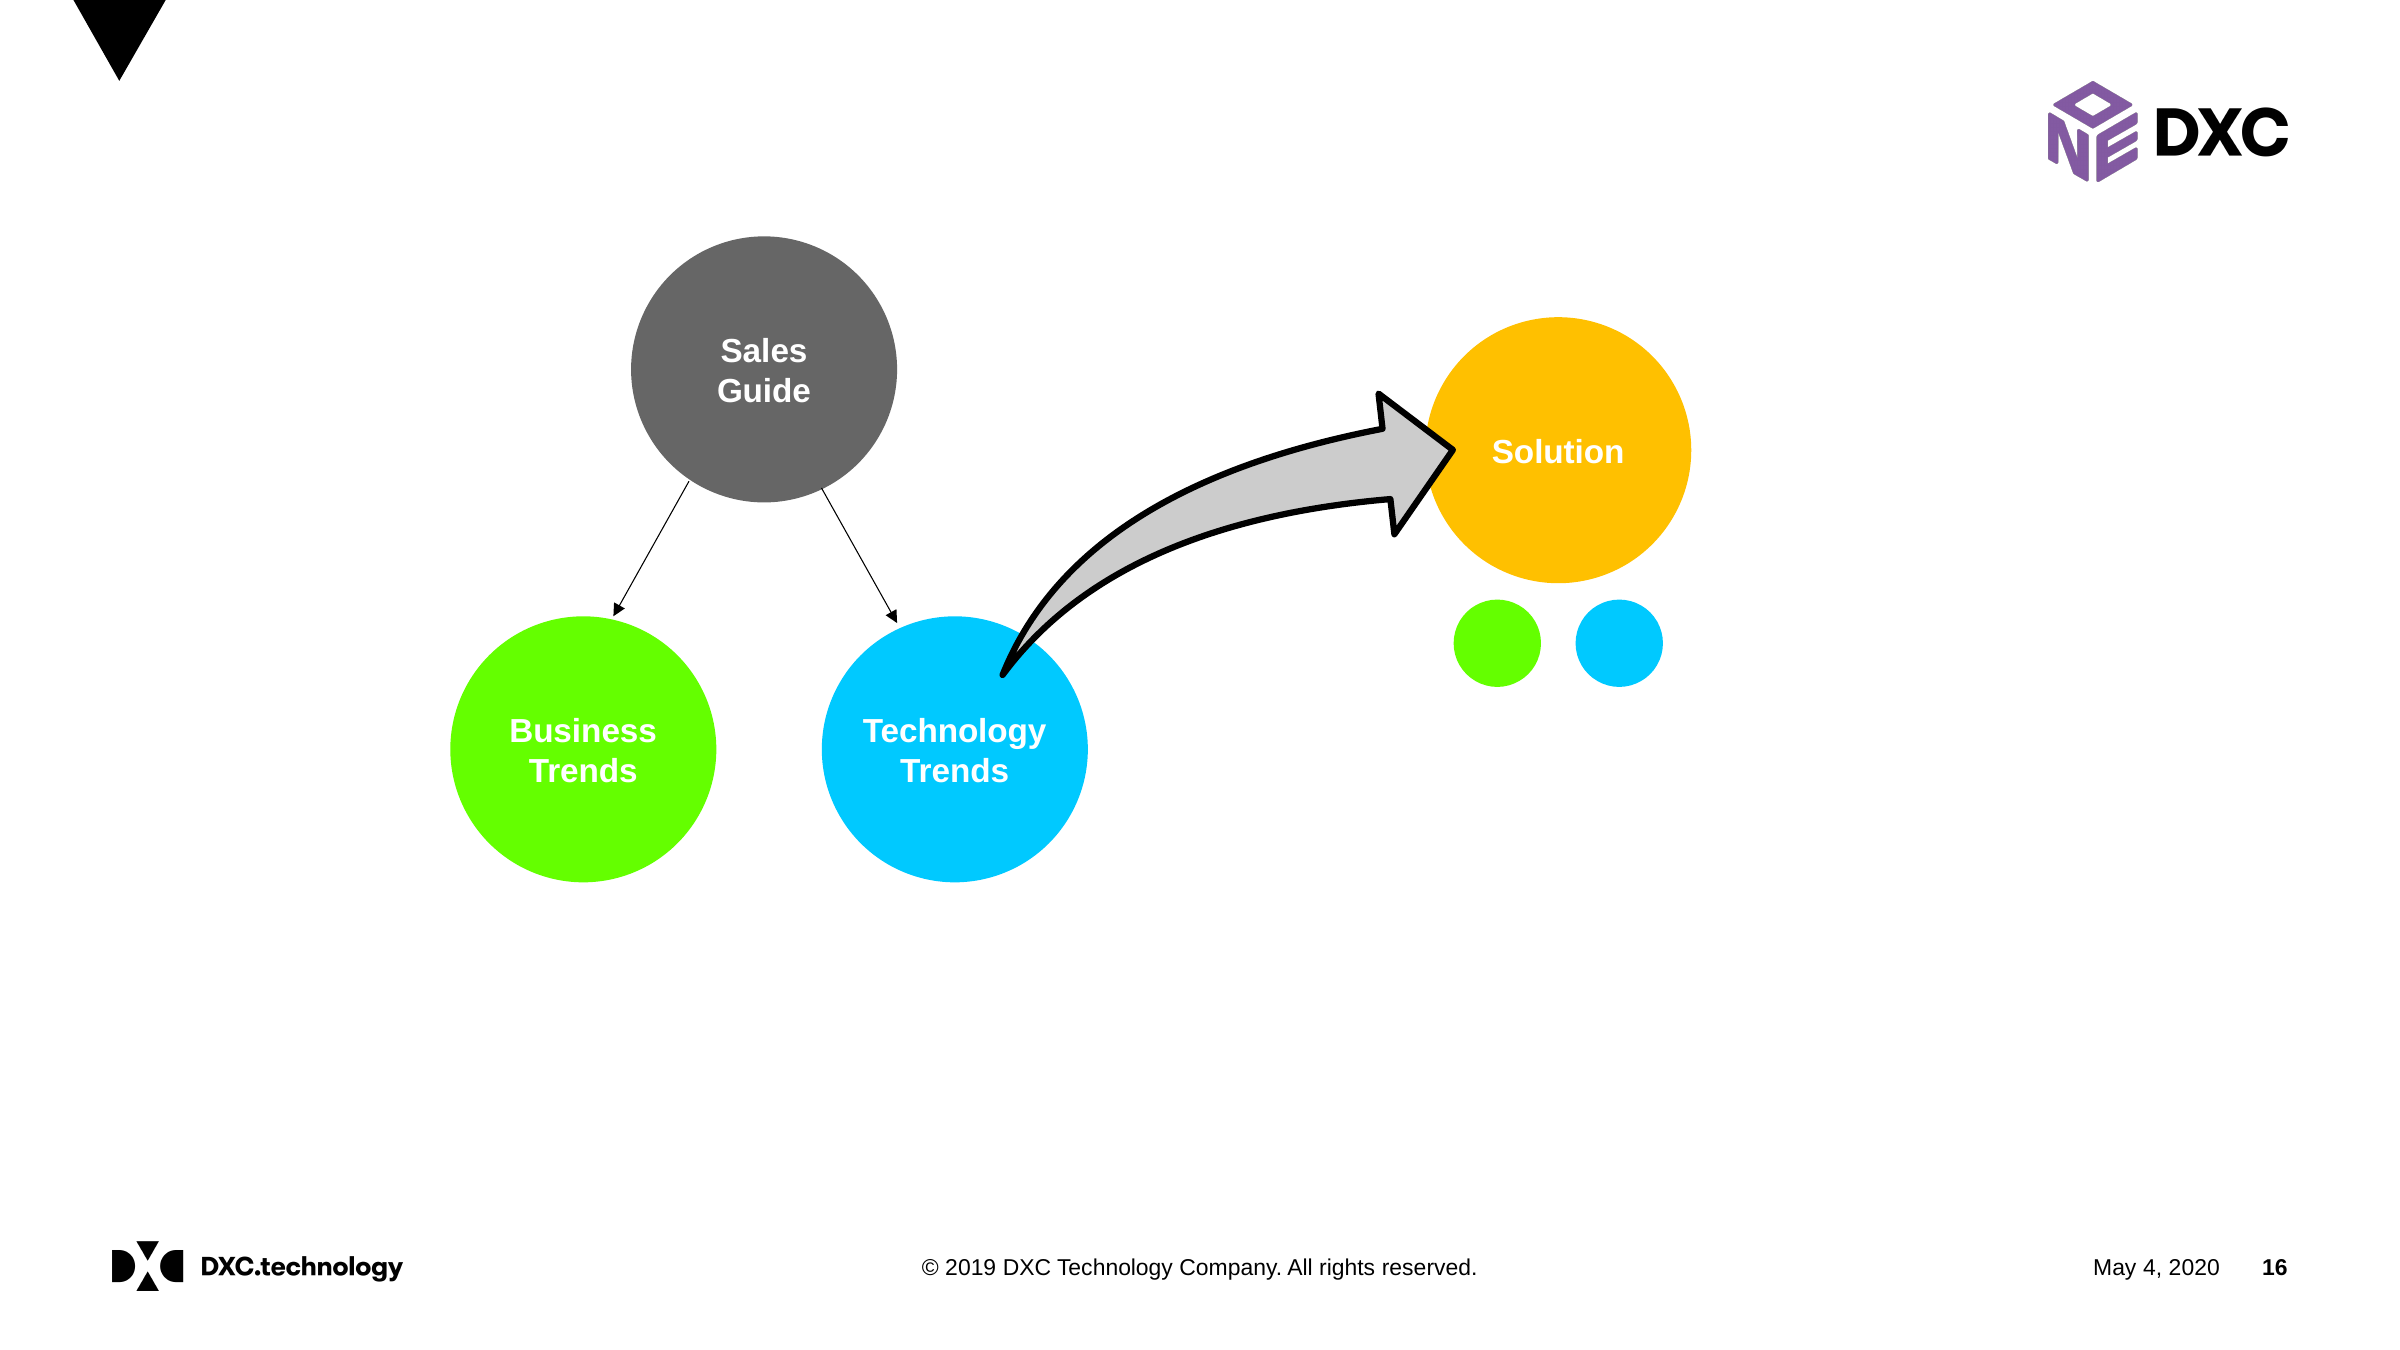

Sales
Guide
Solution

Business Trends
Technology
Trends